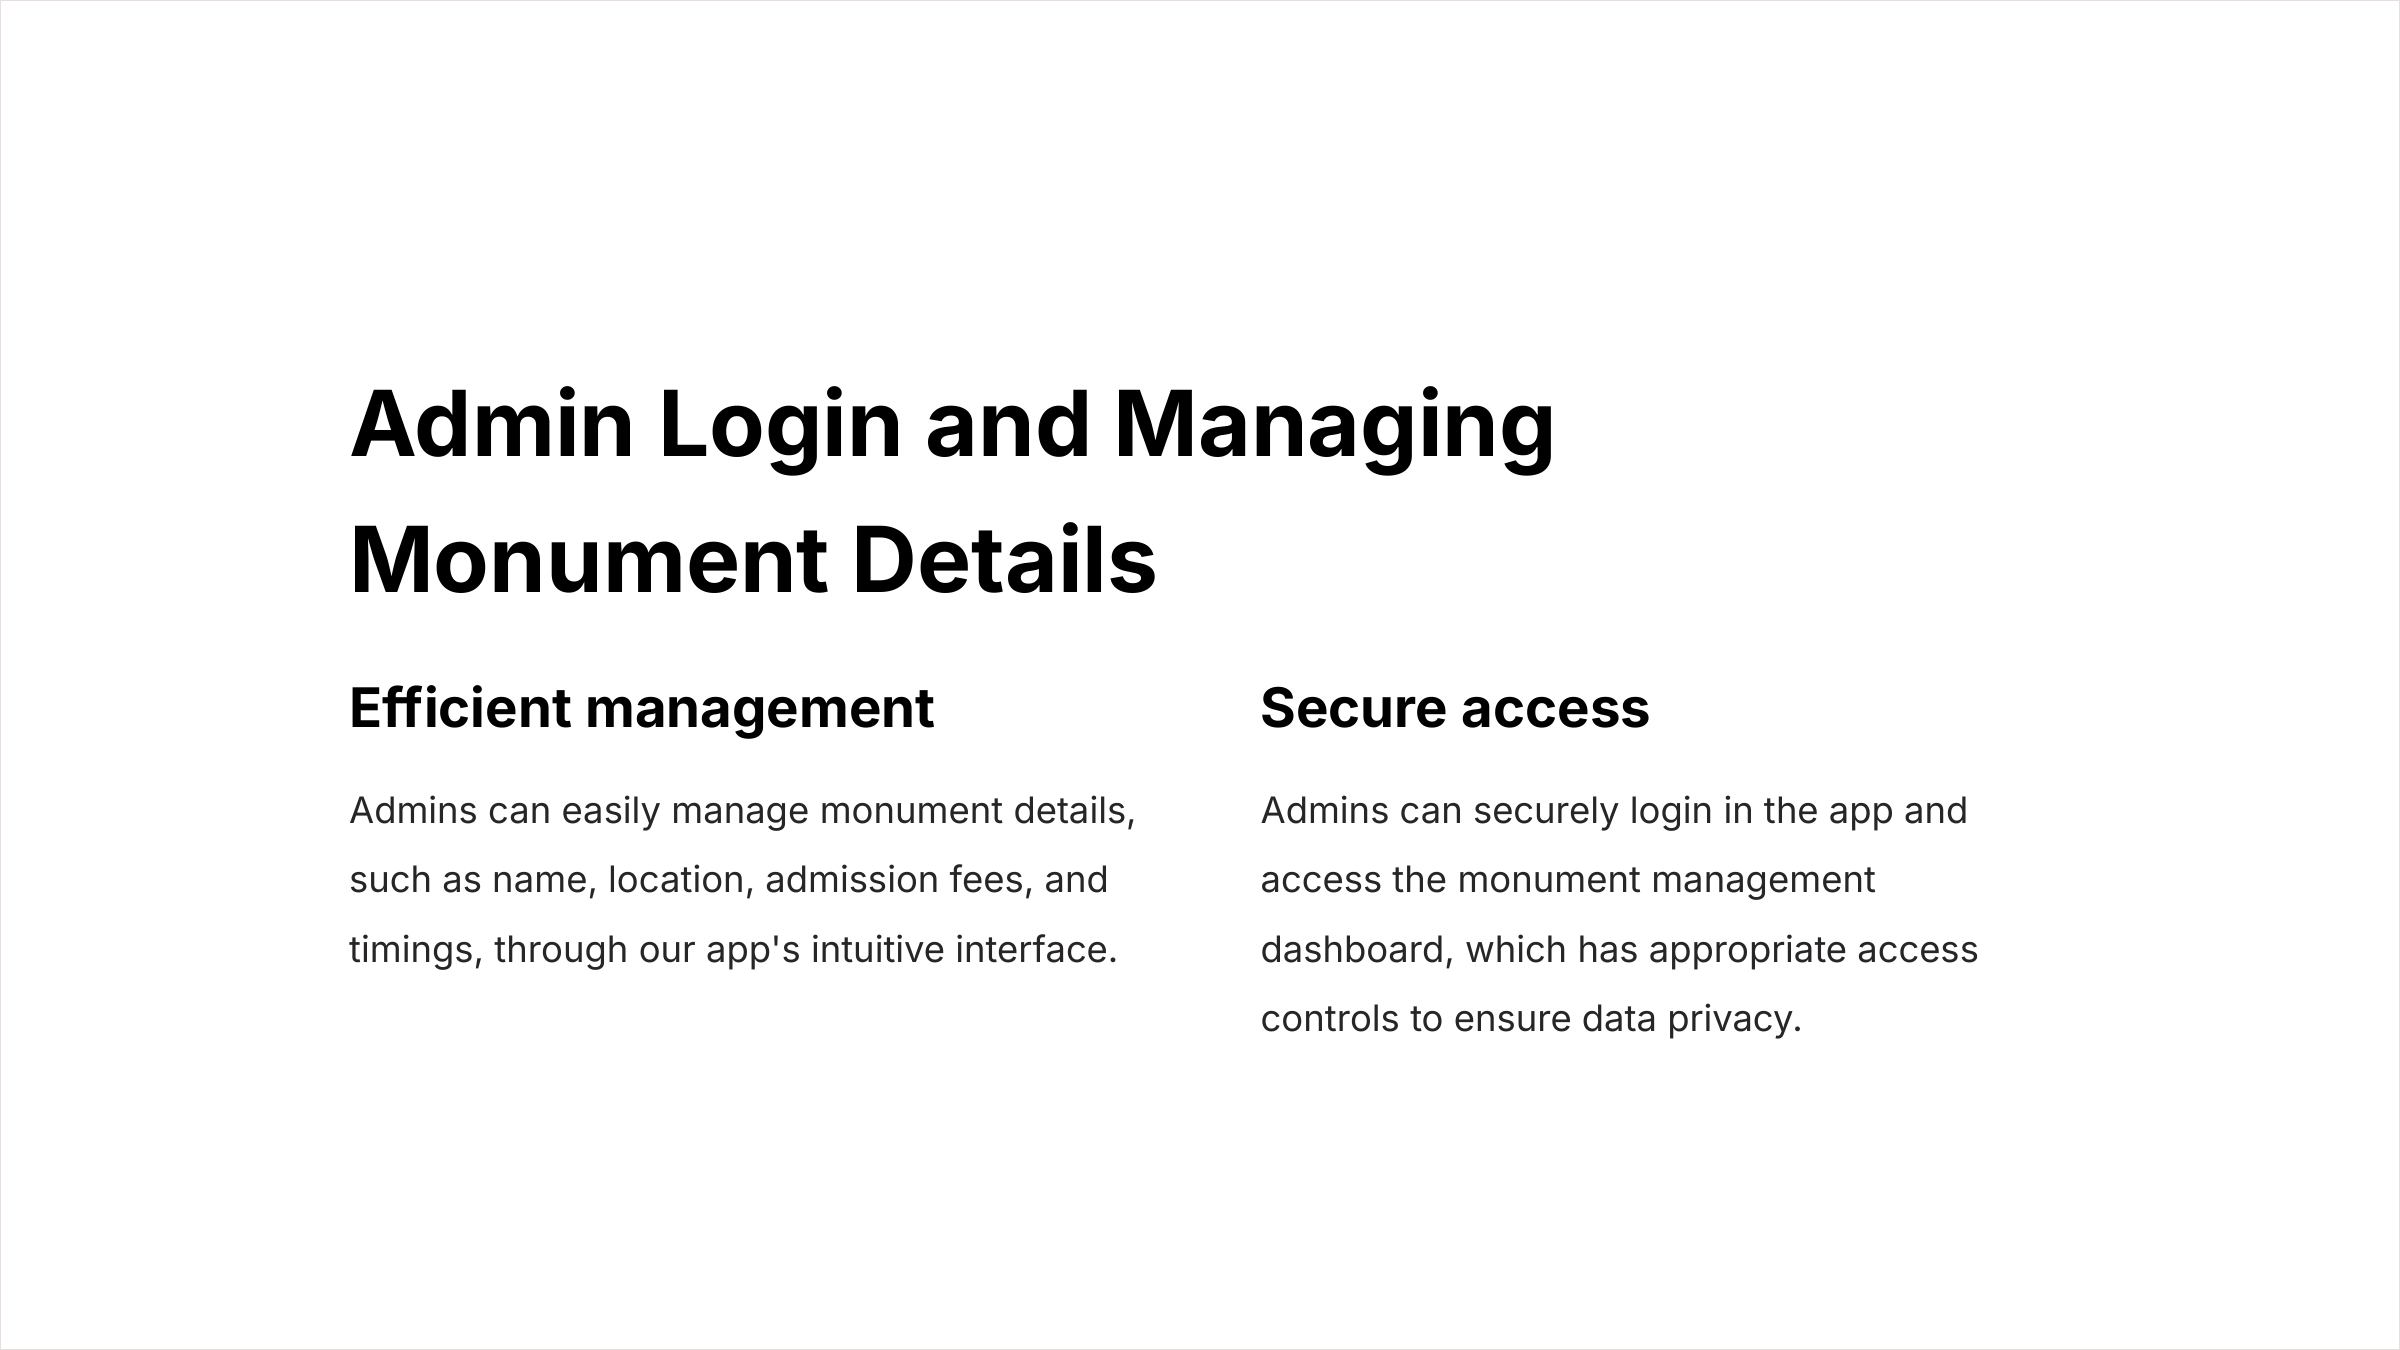

Admin Login and Managing Monument Details
Efficient management
Secure access
Admins can easily manage monument details, such as name, location, admission fees, and timings, through our app's intuitive interface.
Admins can securely login in the app and access the monument management dashboard, which has appropriate access controls to ensure data privacy.